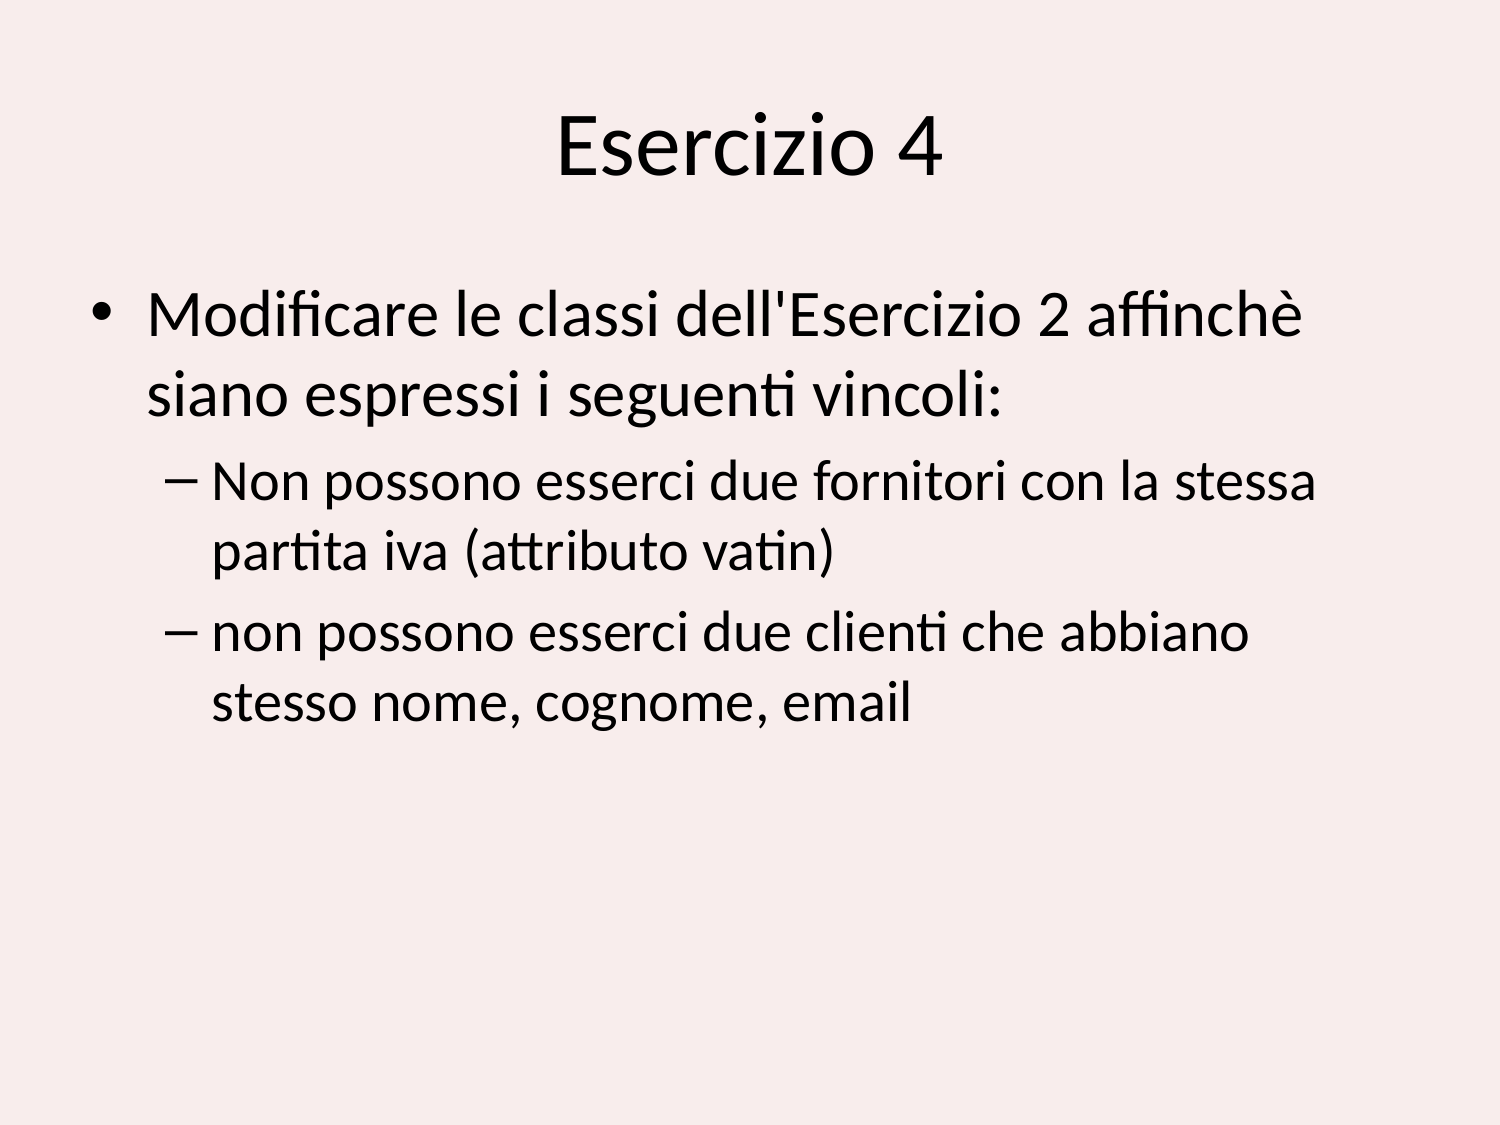

# Esercizio 4
Modificare le classi dell'Esercizio 2 affinchè siano espressi i seguenti vincoli:
Non possono esserci due fornitori con la stessa partita iva (attributo vatin)
non possono esserci due clienti che abbiano stesso nome, cognome, email